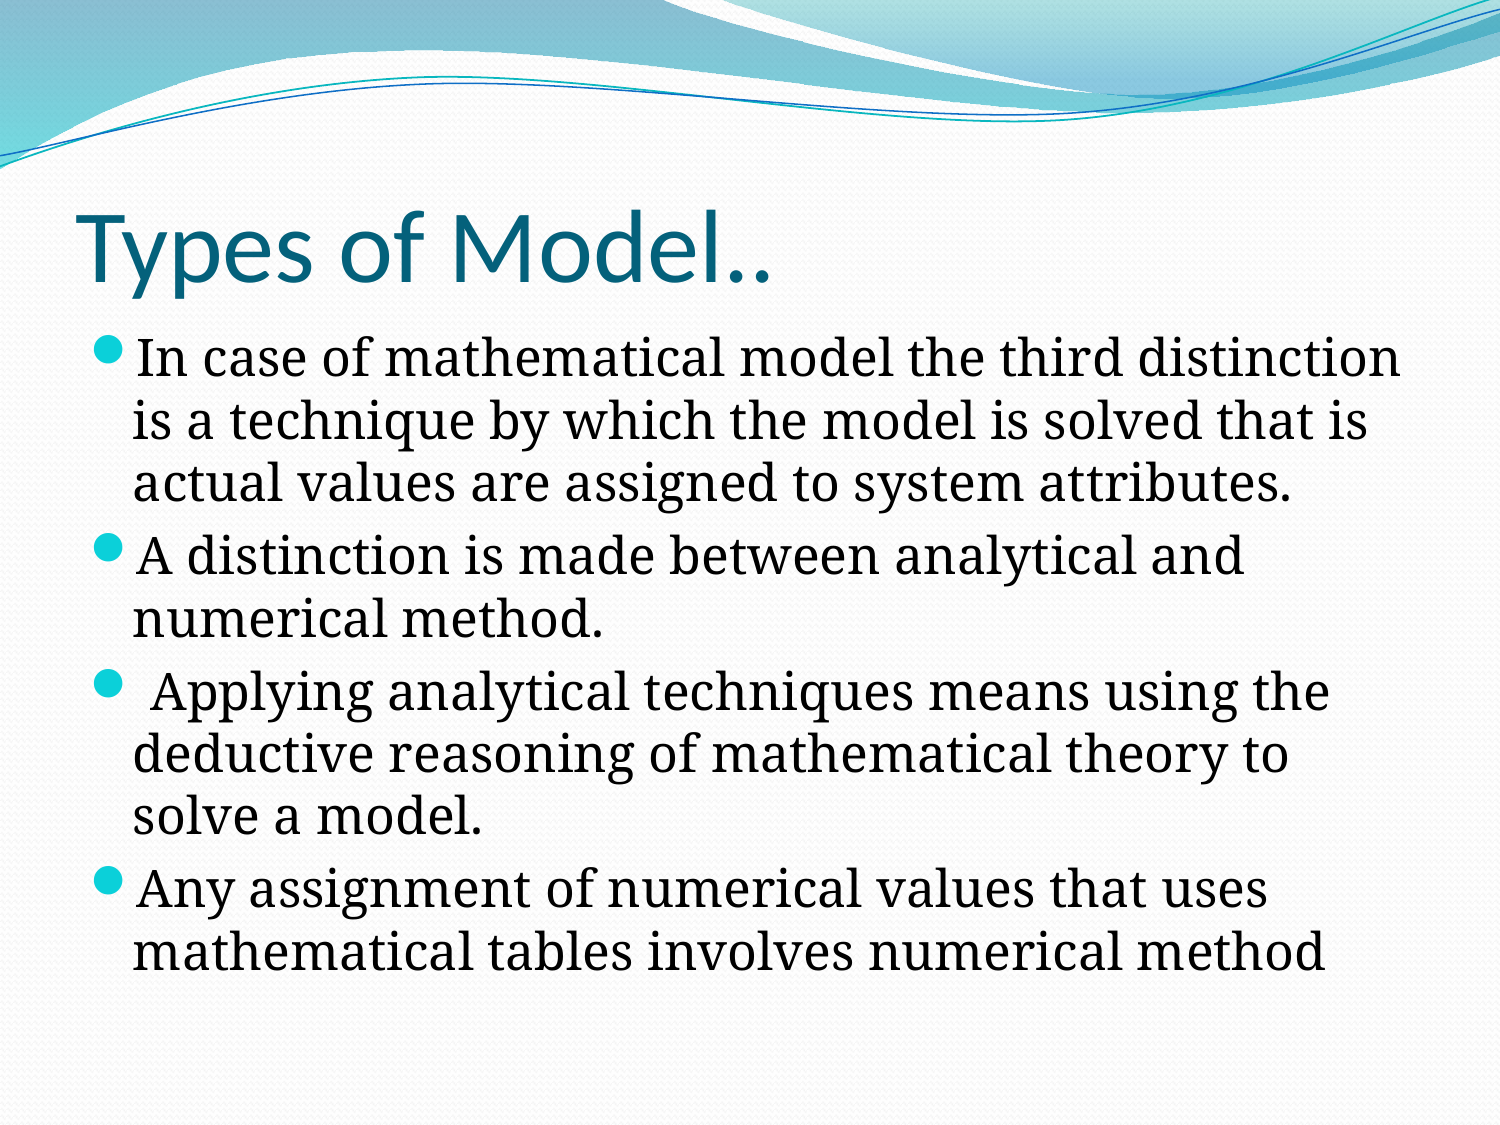

# Types of Model..
In case of mathematical model the third distinction is a technique by which the model is solved that is actual values are assigned to system attributes.
A distinction is made between analytical and numerical method.
 Applying analytical techniques means using the deductive reasoning of mathematical theory to solve a model.
Any assignment of numerical values that uses mathematical tables involves numerical method